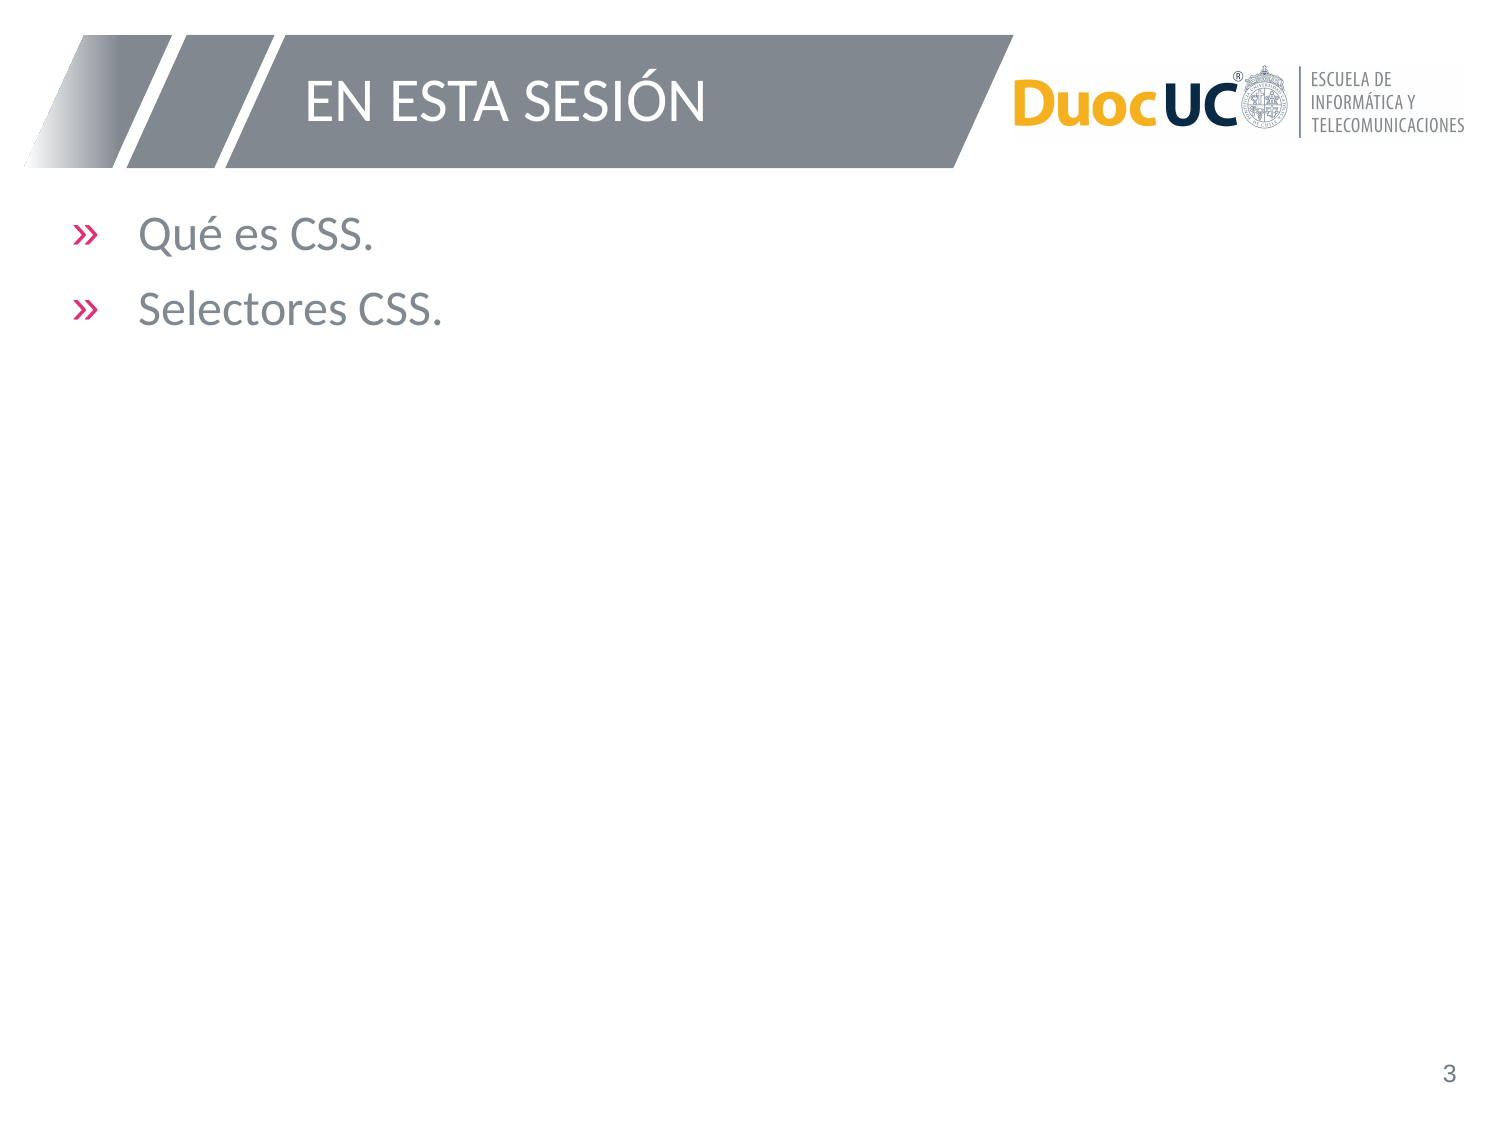

# EN ESTA SESIÓN
Qué es CSS.
Selectores CSS.